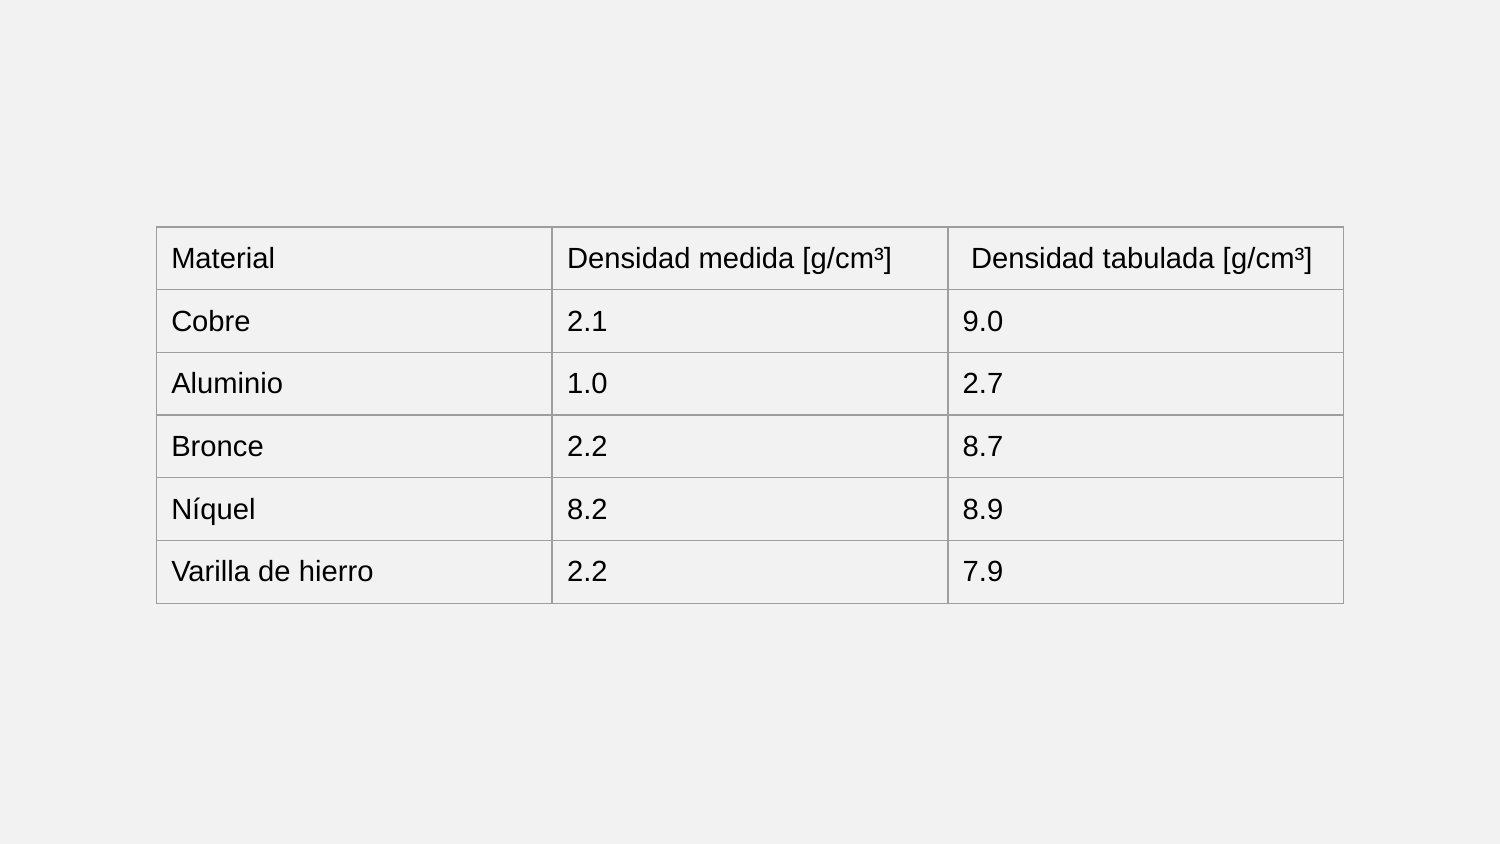

| Material | Densidad medida [g/cm³] | Densidad tabulada [g/cm³] |
| --- | --- | --- |
| Cobre | 2.1 | 9.0 |
| Aluminio | 1.0 | 2.7 |
| Bronce | 2.2 | 8.7 |
| Níquel | 8.2 | 8.9 |
| Varilla de hierro | 2.2 | 7.9 |